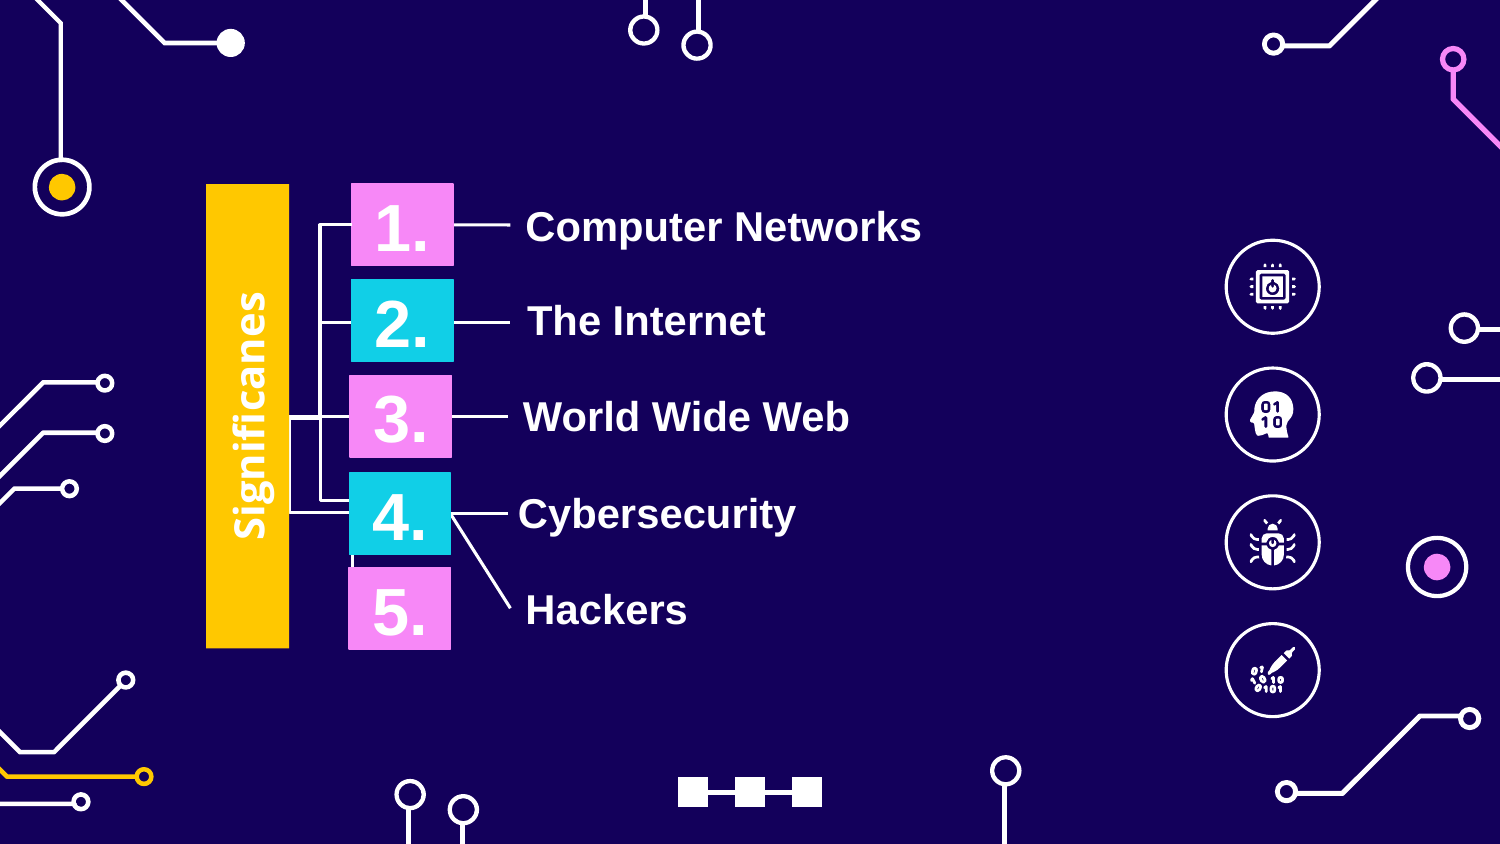

1.
Computer Networks

2.
The Internet

Significanes
3.

World Wide Web

4.
Cybersecurity

5.
Hackers